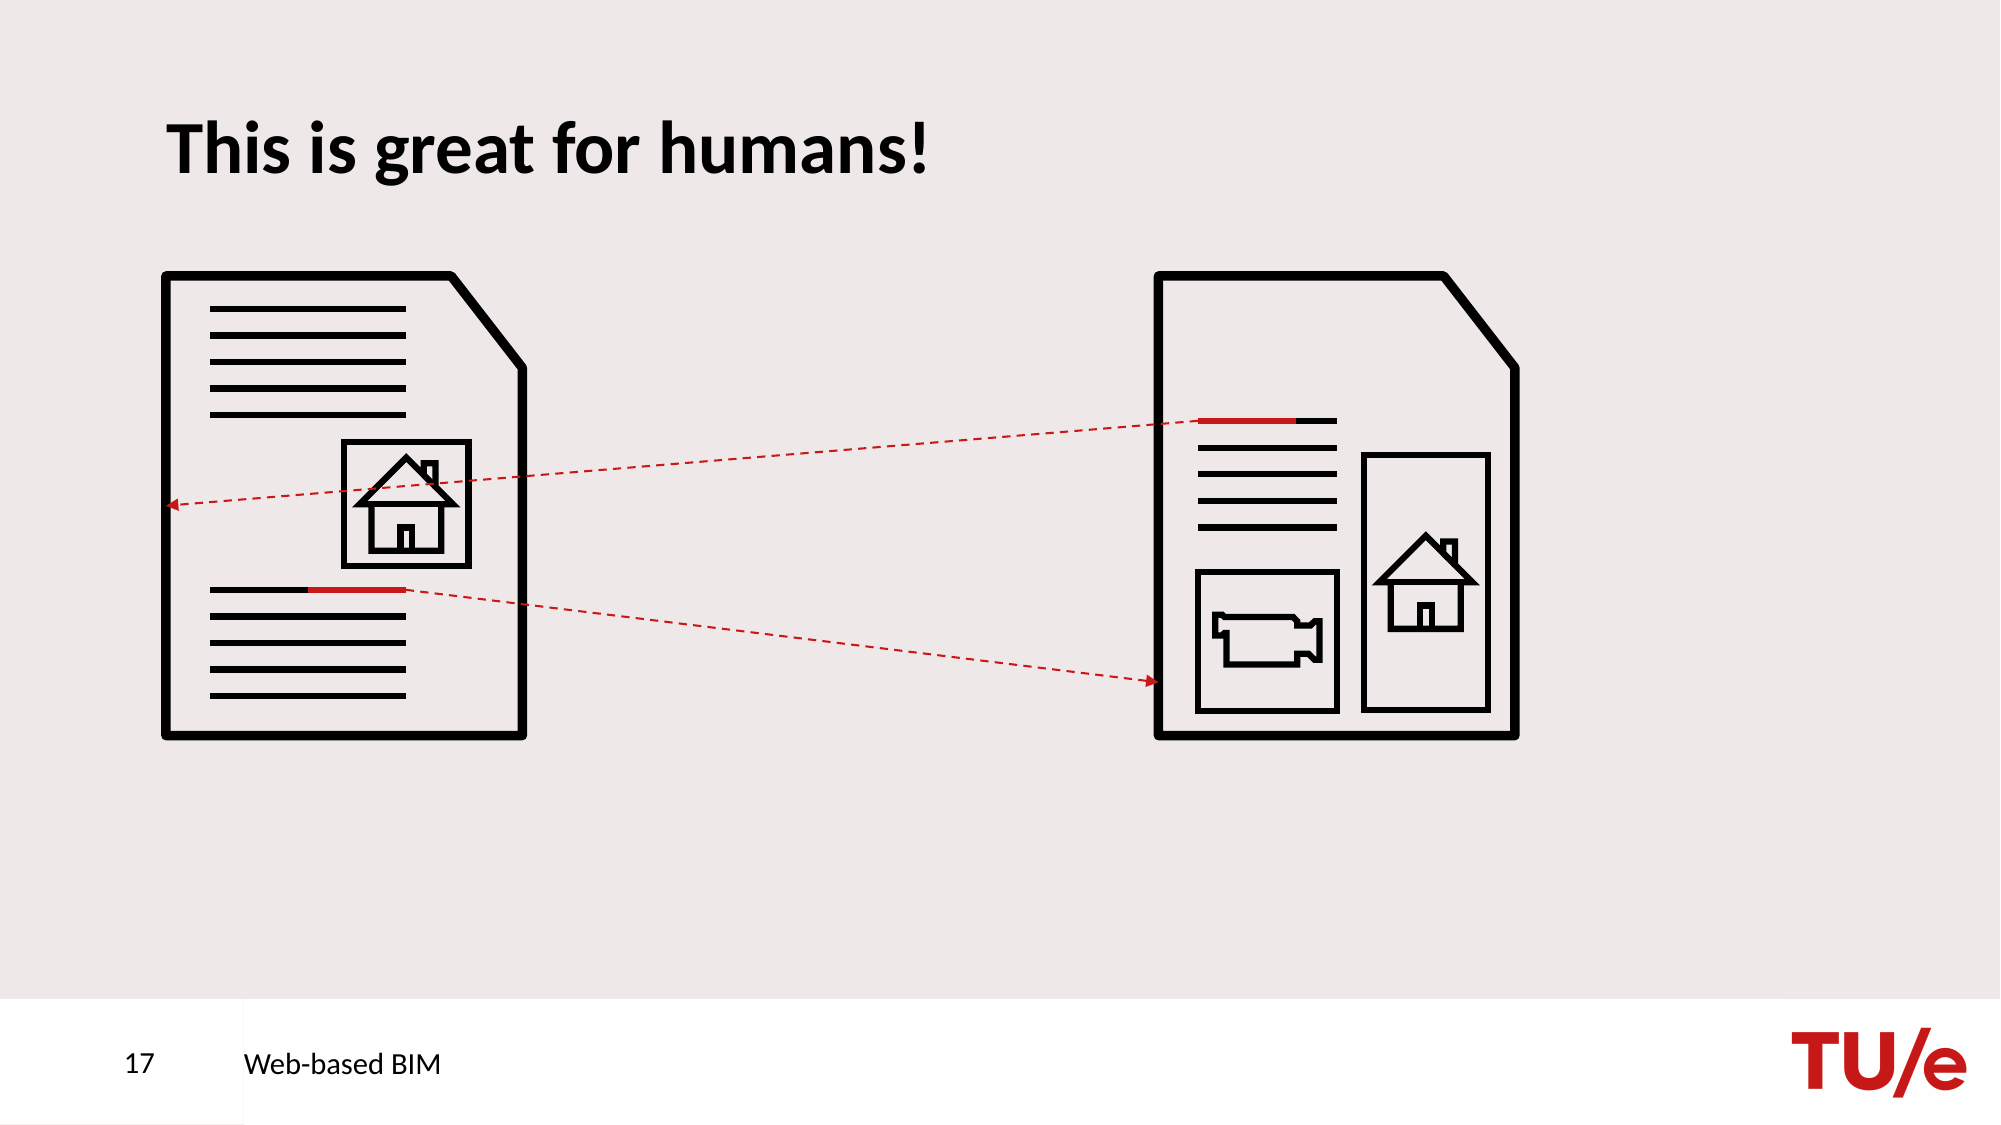

# This is great for humans!

17
Web-based BIM